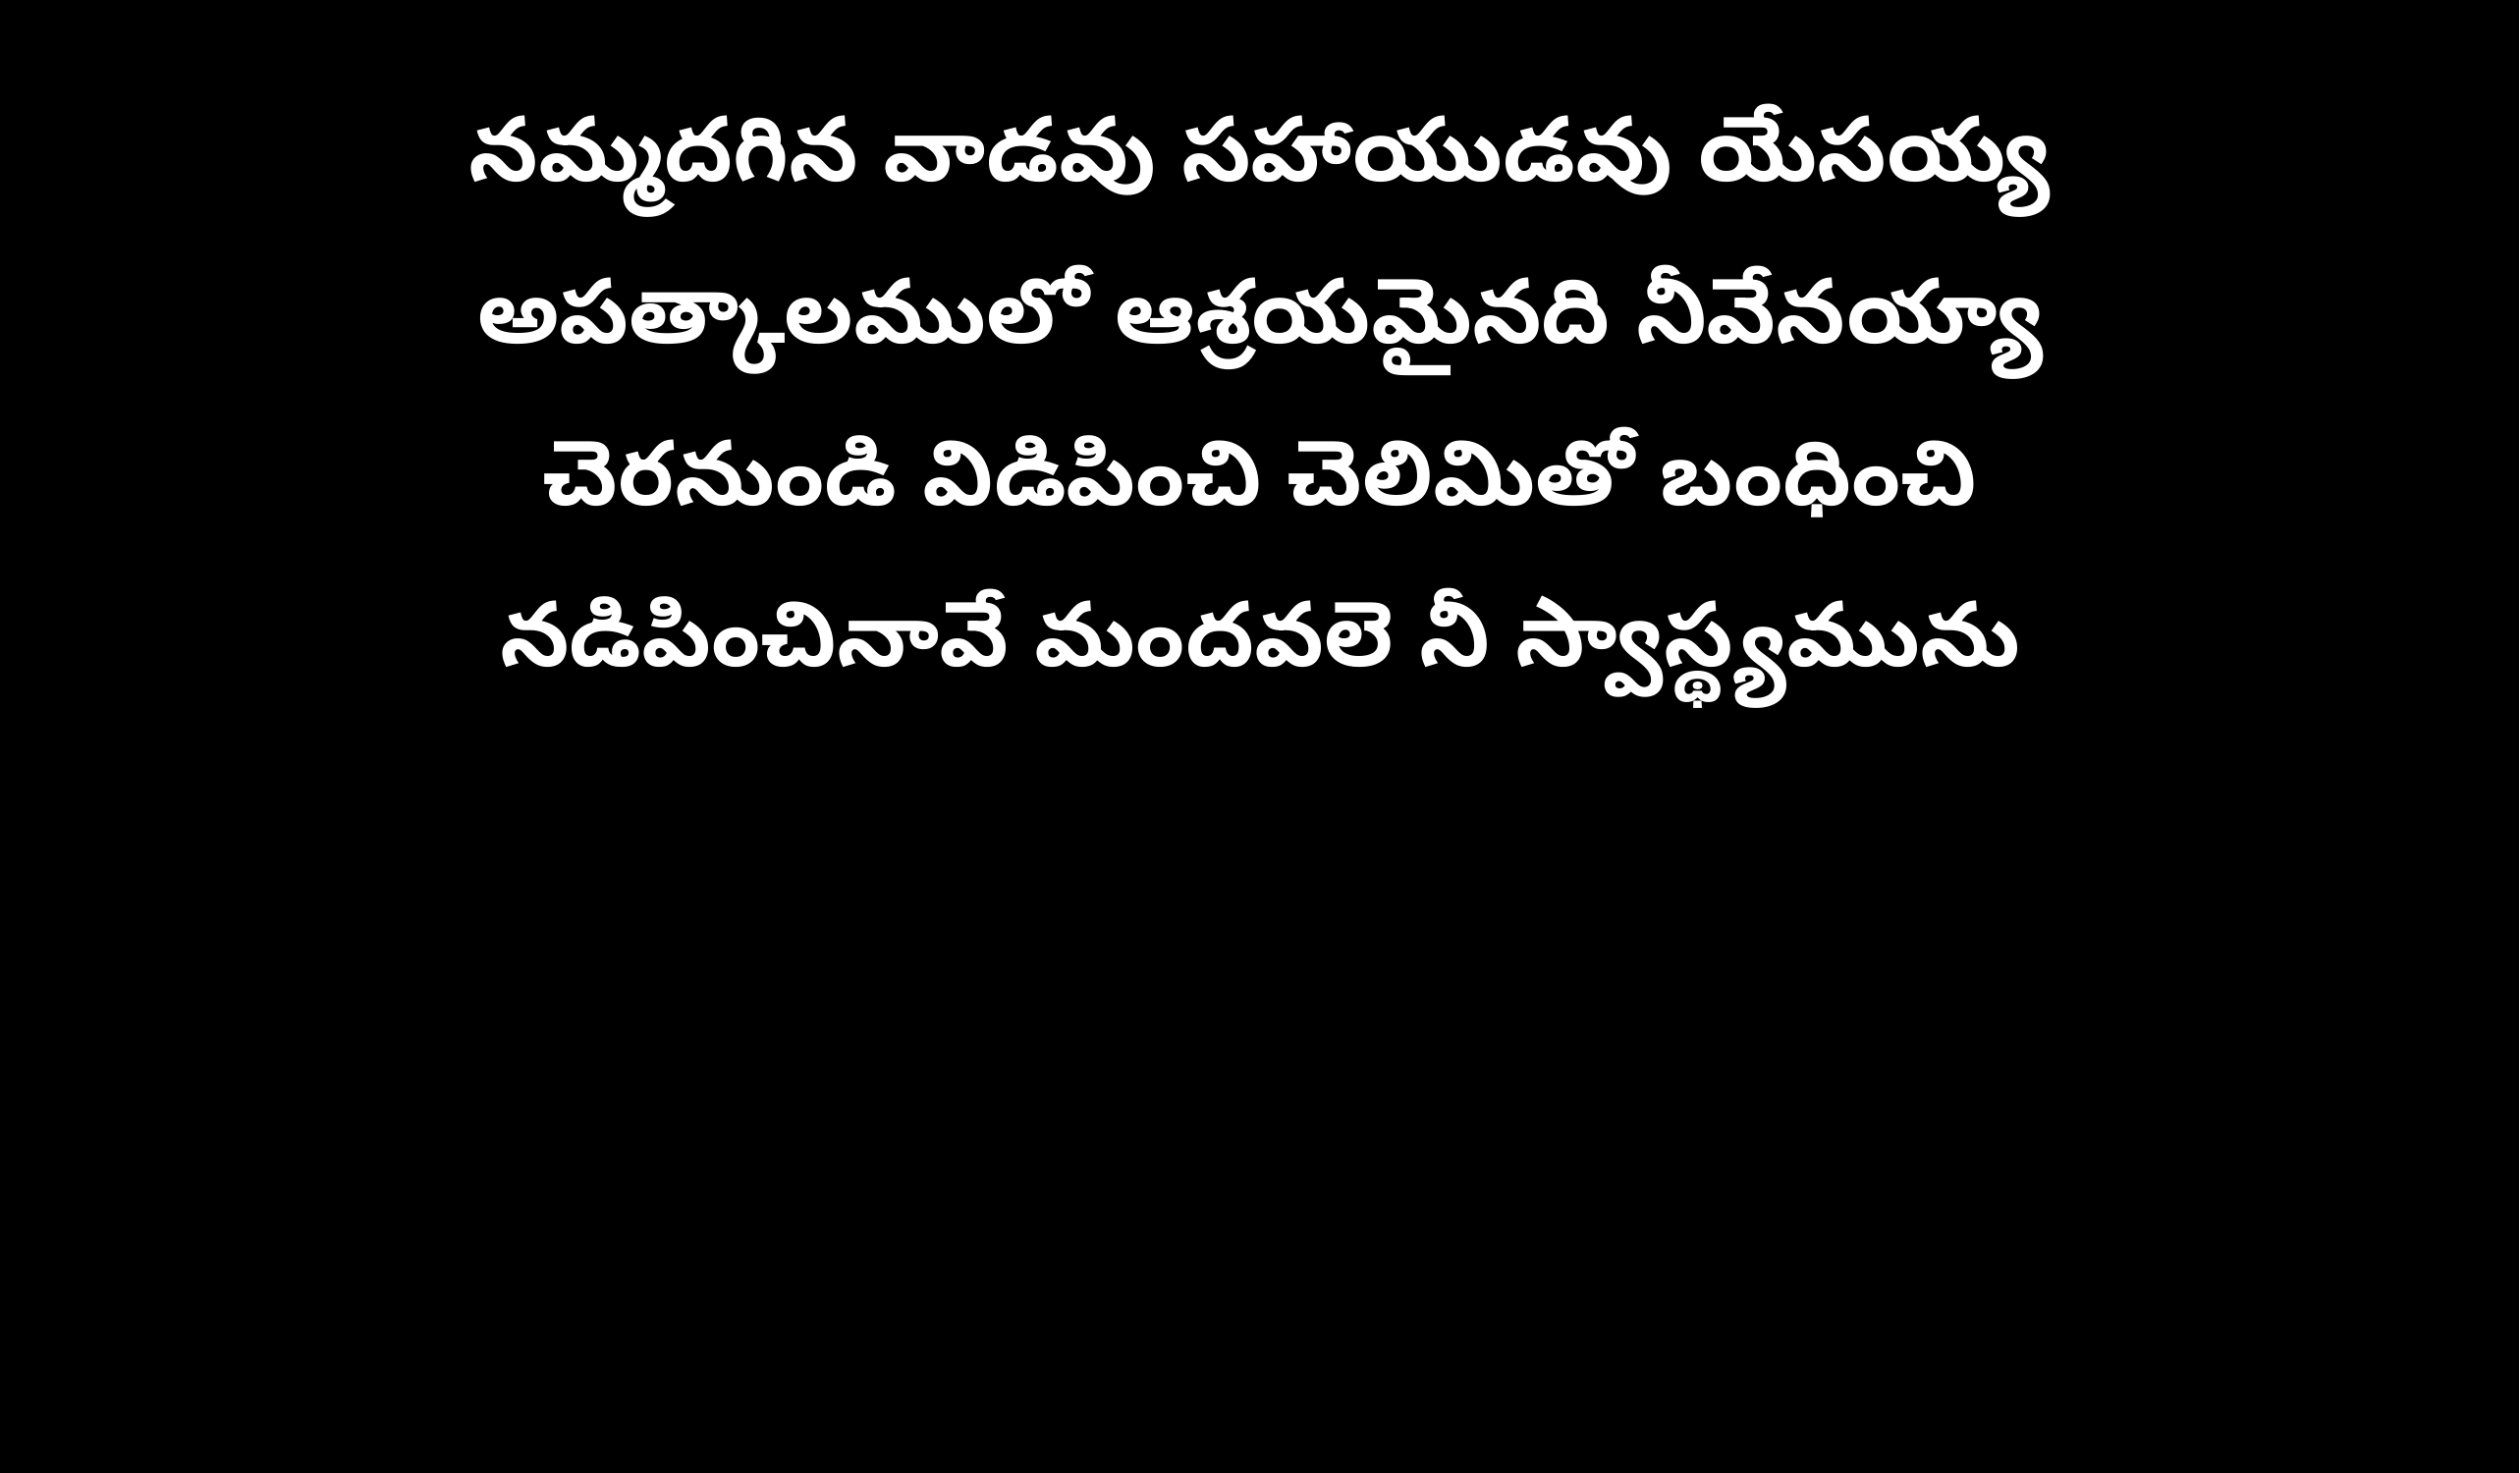

నమ్మదగిన వాడవు సహాయుడవు యేసయ్య
అపత్కాలములో ఆశ్రయమైనది నీవేనయ్యా
చెరనుండి విడిపించి చెలిమితో బంధించి
నడిపించినావే మందవలె నీ స్వాస్థ్యమును